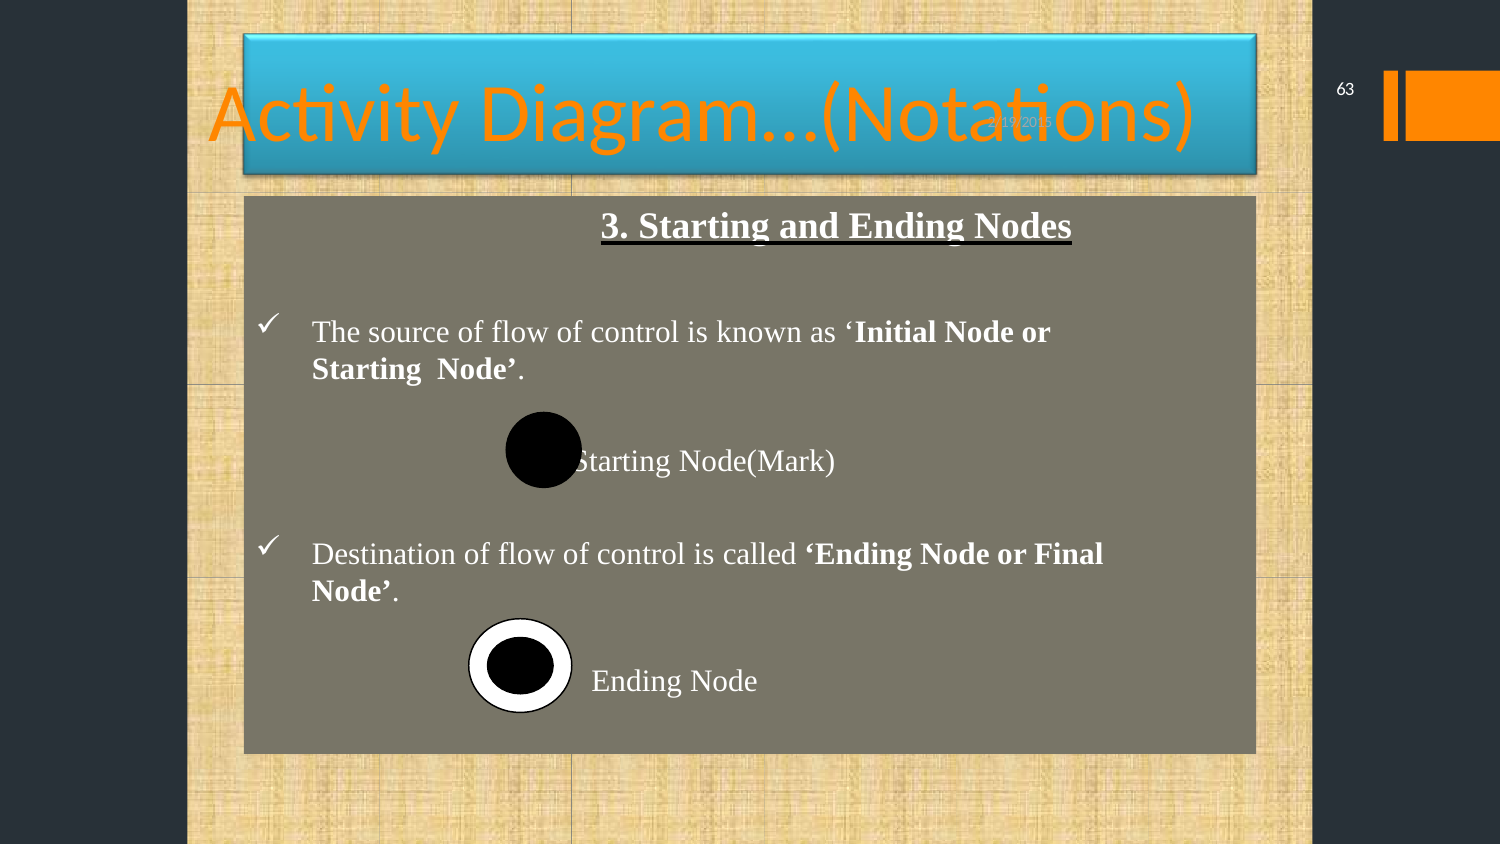

# Activity Diagram…(Notations)
63
2/19/2015

3. Starting and Ending Nodes

The source of flow of control is known as ‘Initial Node or Starting  Node’.

Starting Node(Mark)

Destination of flow of control is called ‘Ending Node or Final Node’.

Ending Node